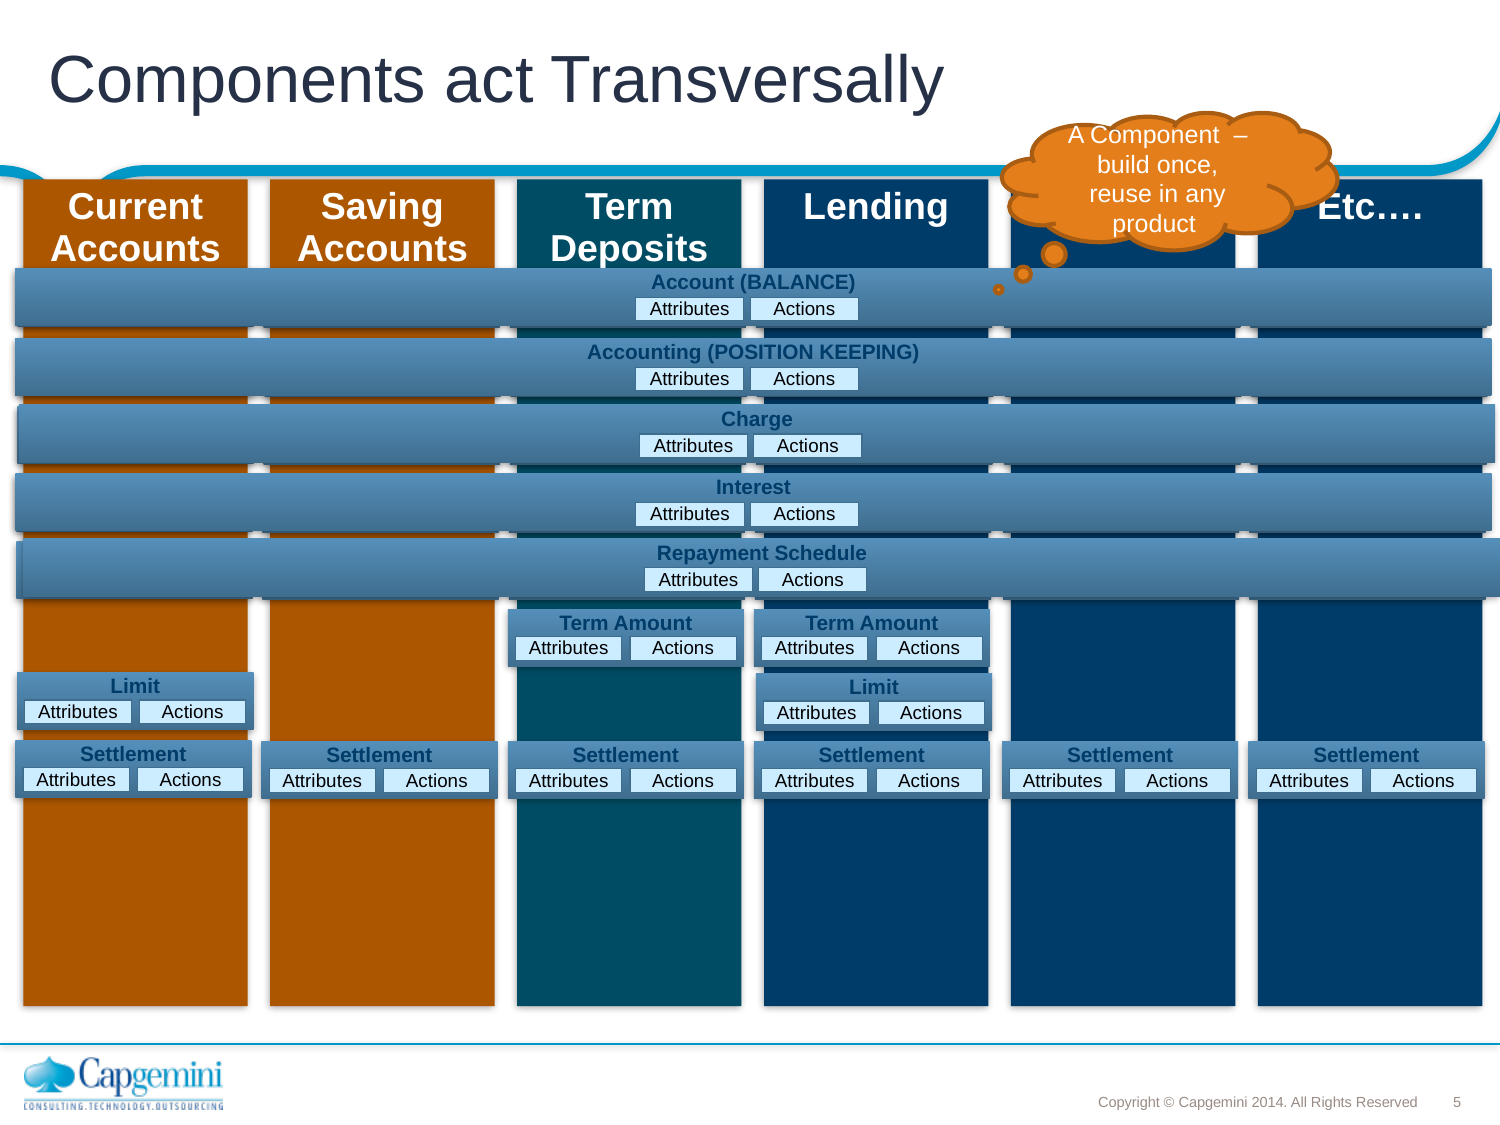

# Components act Transversally
A Component  – build once, reuse in any product
Current Accounts
Saving Accounts
Term Deposits
Lending
Cards
Etc….
Account (BALANCE)
Attributes
Actions
Account
Attributes
Actions
Account
Attributes
Actions
Account
Attributes
Actions
Account
Attributes
Actions
Account
Attributes
Actions
Account
Attributes
Actions
Accounting (POSITION KEEPING)
Attributes
Actions
Accounting
Attributes
Actions
Accounting
Attributes
Actions
Accounting
Attributes
Actions
Accounting
Attributes
Actions
Accounting
Attributes
Actions
Accounting
Attributes
Actions
Charge
Attributes
Actions
Charge
Attributes
Actions
Charge
Attributes
Actions
Charge
Attributes
Actions
Charge
Attributes
Actions
Charge
Attributes
Actions
Charge
Attributes
Actions
Interest
Attributes
Actions
Interest
Attributes
Actions
Interest
Attributes
Actions
Interest
Attributes
Actions
Interest
Attributes
Actions
Interest
Attributes
Actions
Interest
Attributes
Actions
Repayment Schedule
Attributes
Actions
Payment Schedule
Attributes
Actions
Payment Schedule
Attributes
Actions
Payment Schedule
Attributes
Actions
Payment Schedule
Attributes
Actions
Payment Schedule
Attributes
Actions
Payment Schedule
Attributes
Actions
Term Amount
Attributes
Actions
Term Amount
Attributes
Actions
Limit
Attributes
Actions
Limit
Attributes
Actions
Settlement
Attributes
Actions
Settlement
Attributes
Actions
Settlement
Attributes
Actions
Settlement
Attributes
Actions
Settlement
Attributes
Actions
Settlement
Attributes
Actions